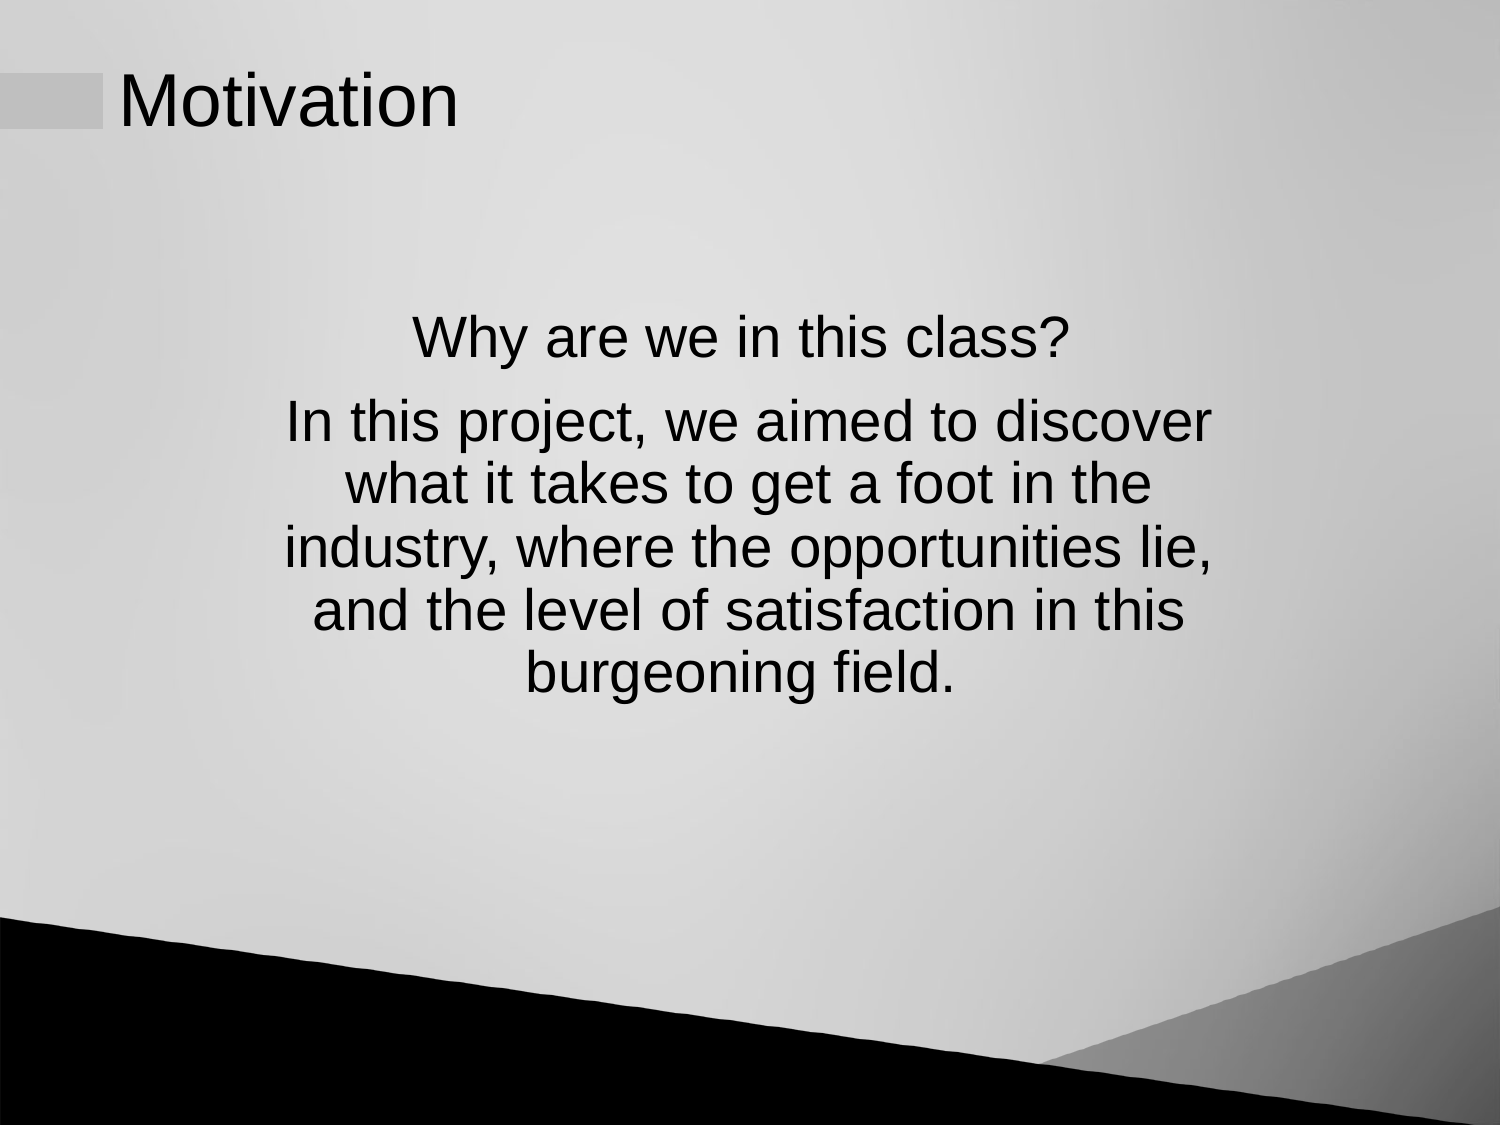

# Motivation
Why are we in this class?
In this project, we aimed to discover what it takes to get a foot in the industry, where the opportunities lie, and the level of satisfaction in this burgeoning field.